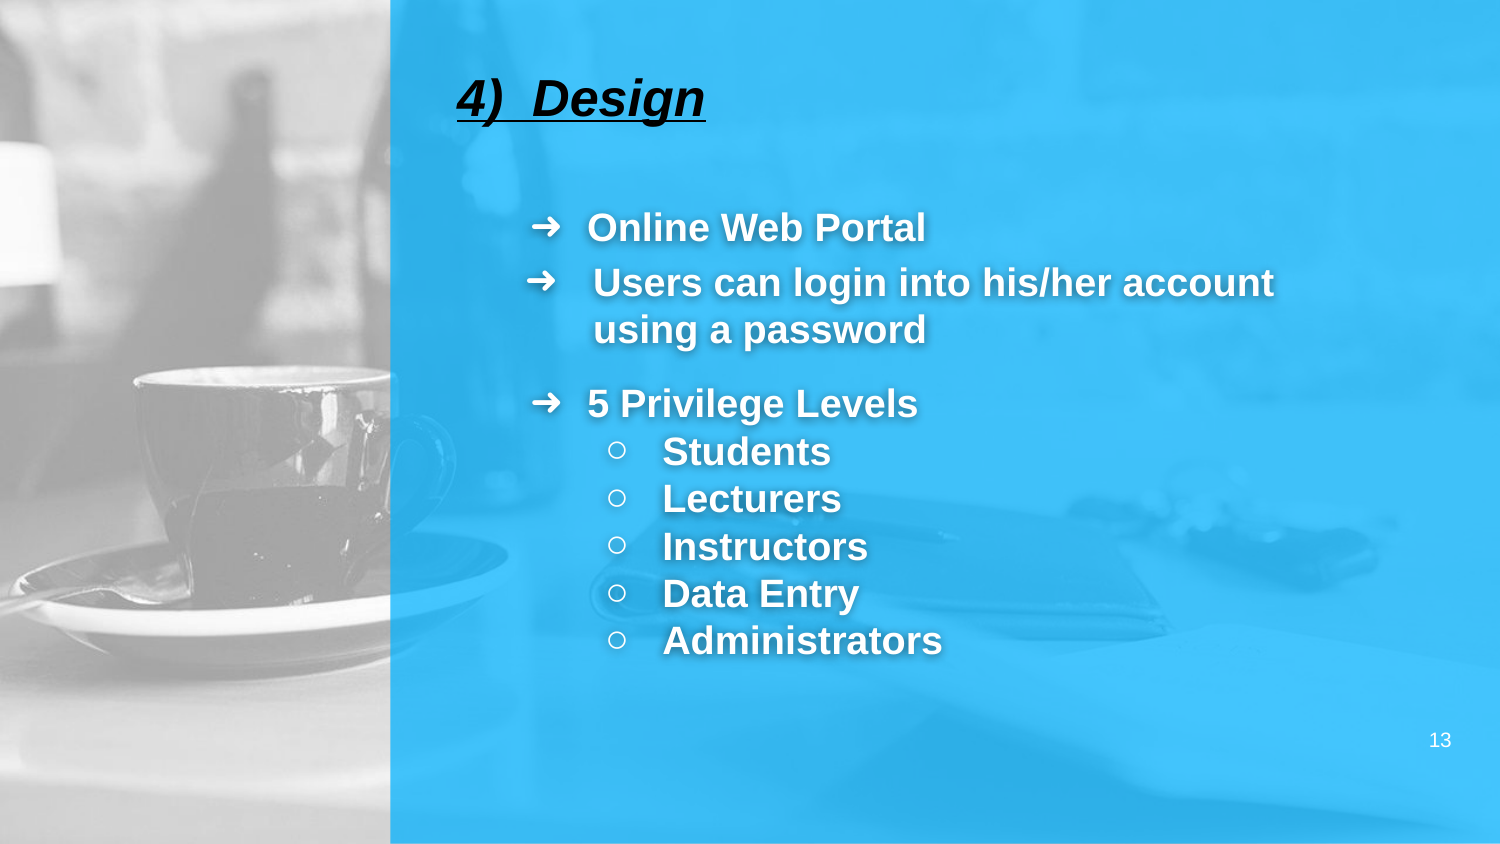

# 4)  Design
Online Web Portal

 Users can login into his/her account
 using a password
5 Privilege Levels
Students
Lecturers
Instructors
Data Entry
Administrators
13